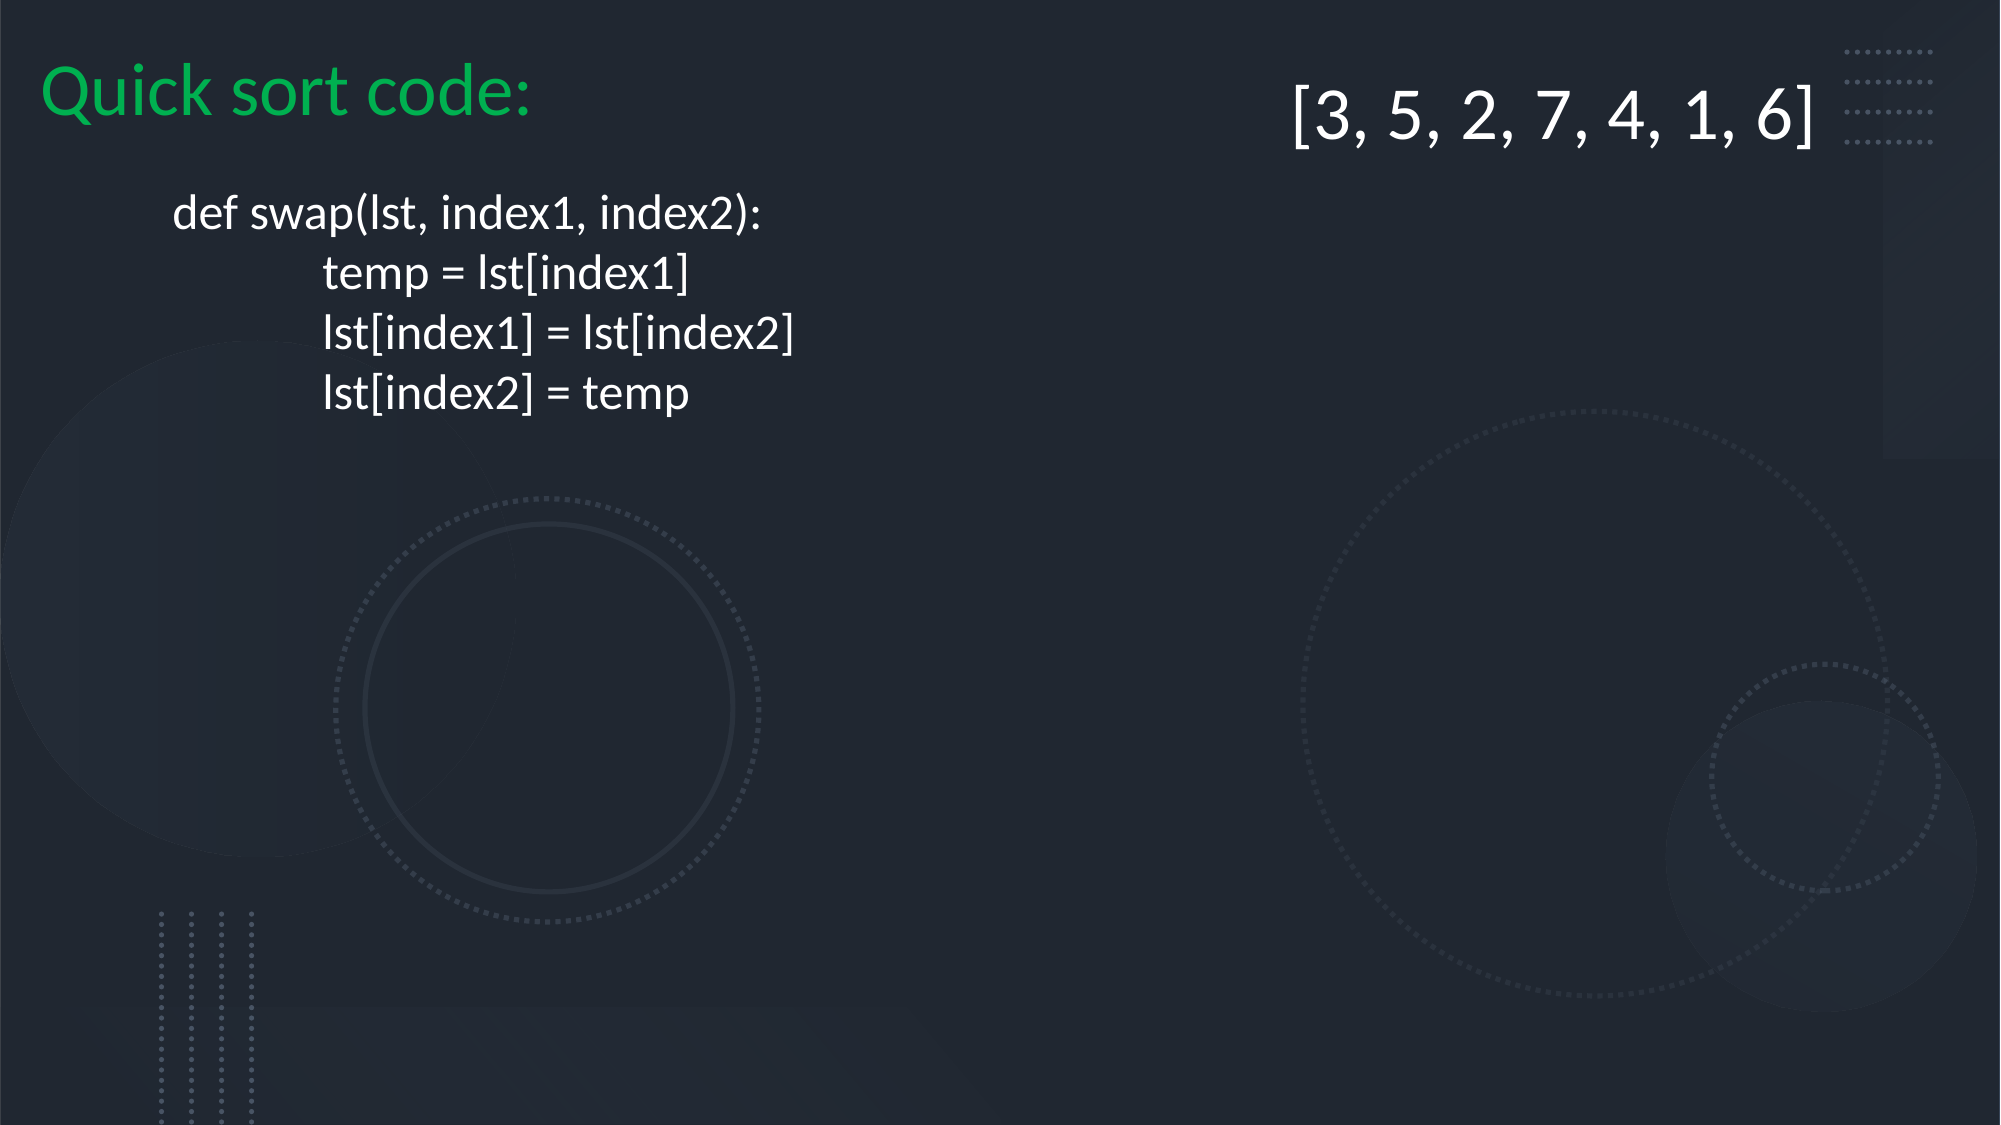

Quick sort code:
[3, 5, 2, 7, 4, 1, 6]

def swap(lst, index1, index2):
	temp = lst[index1]
	lst[index1] = lst[index2]
	lst[index2] = temp